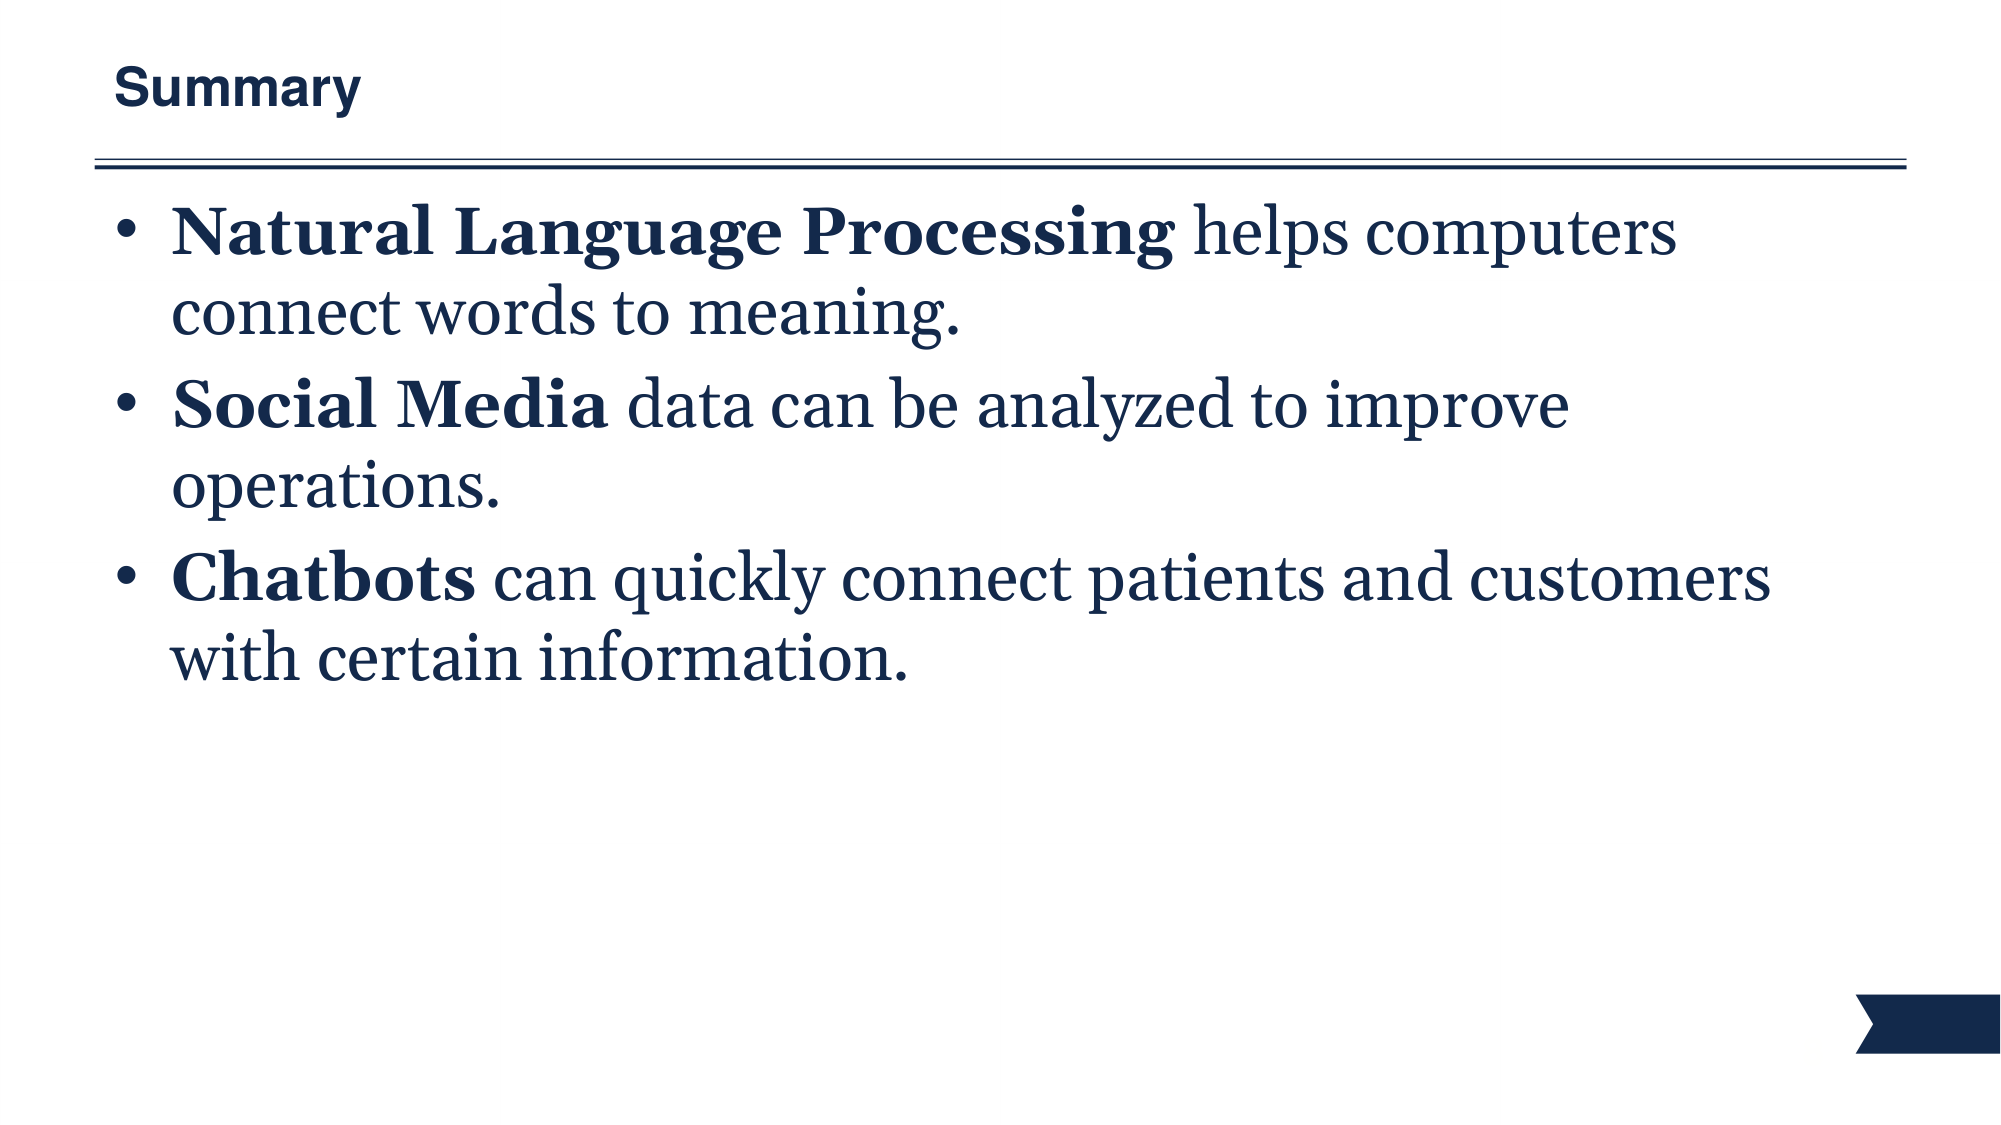

# Summary
Natural Language Processing helps computers connect words to meaning.
Social Media data can be analyzed to improve operations.
Chatbots can quickly connect patients and customers with certain information.
8